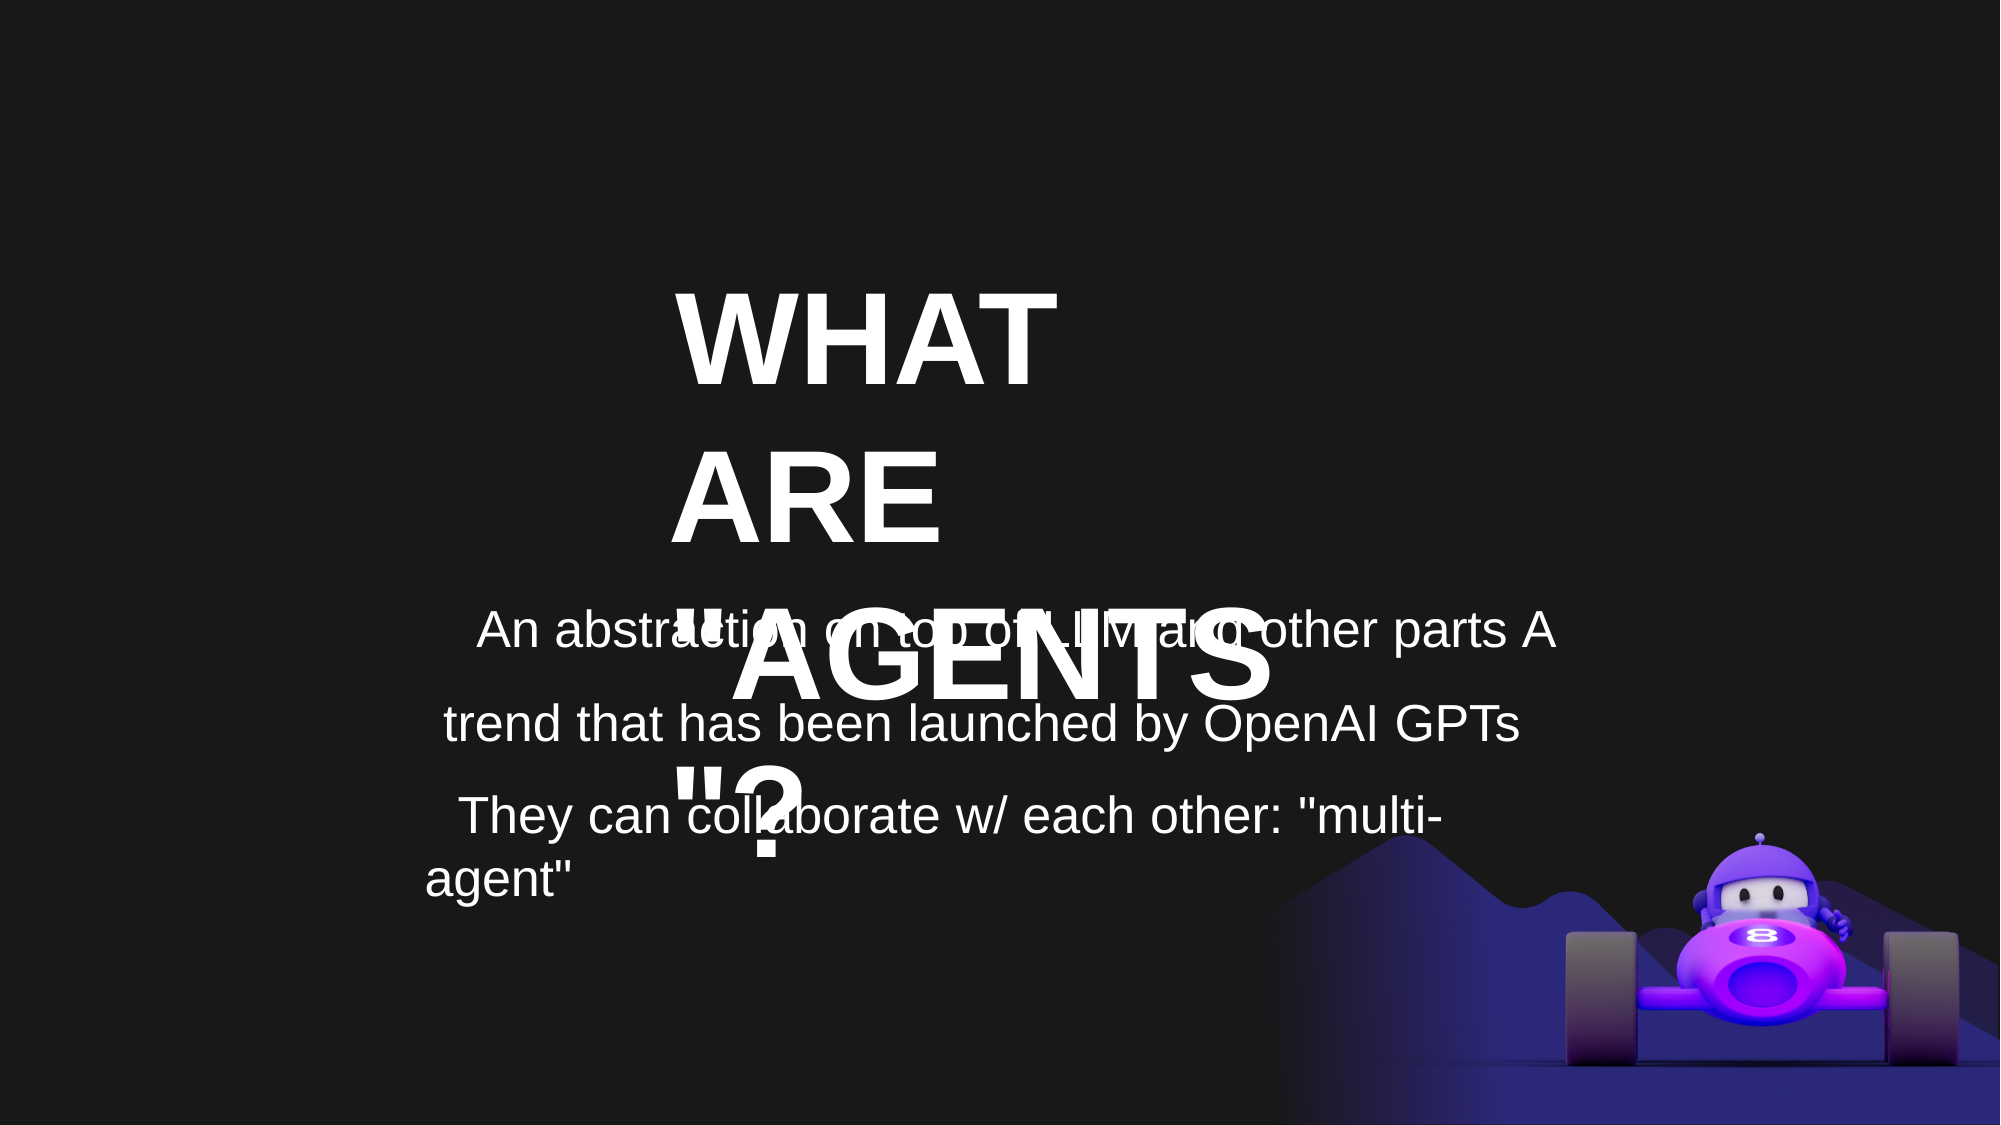

# WHAT	ARE "AGENTS"?
An abstraction on top of LLM and other parts A trend that has been launched by OpenAI GPTs
They can collaborate w/ each other: "multi-agent"